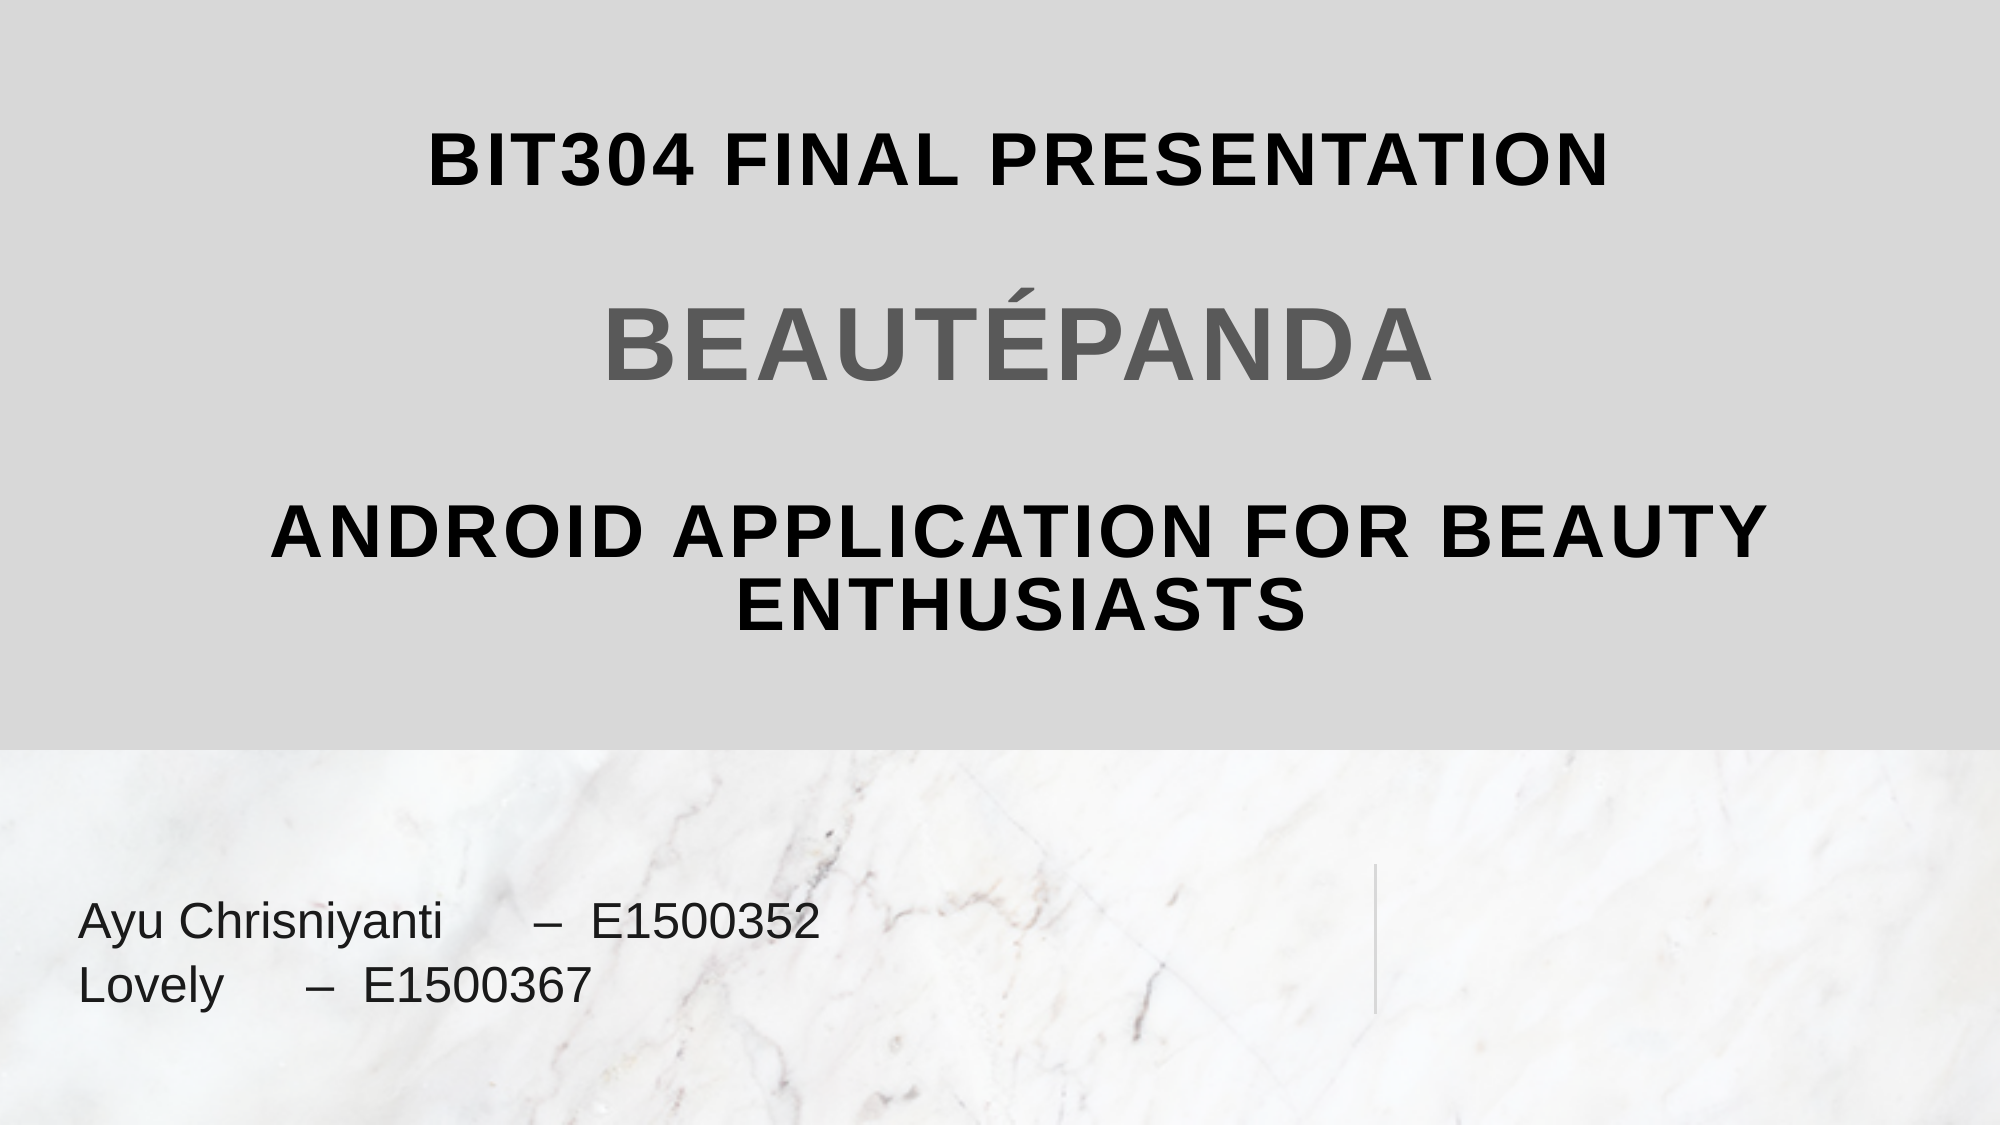

# Bit304 Final presentation BeautéPanda Android application for beauty enthusiasts
Ayu Chrisniyanti 	–  E1500352
Lovely			–  E1500367